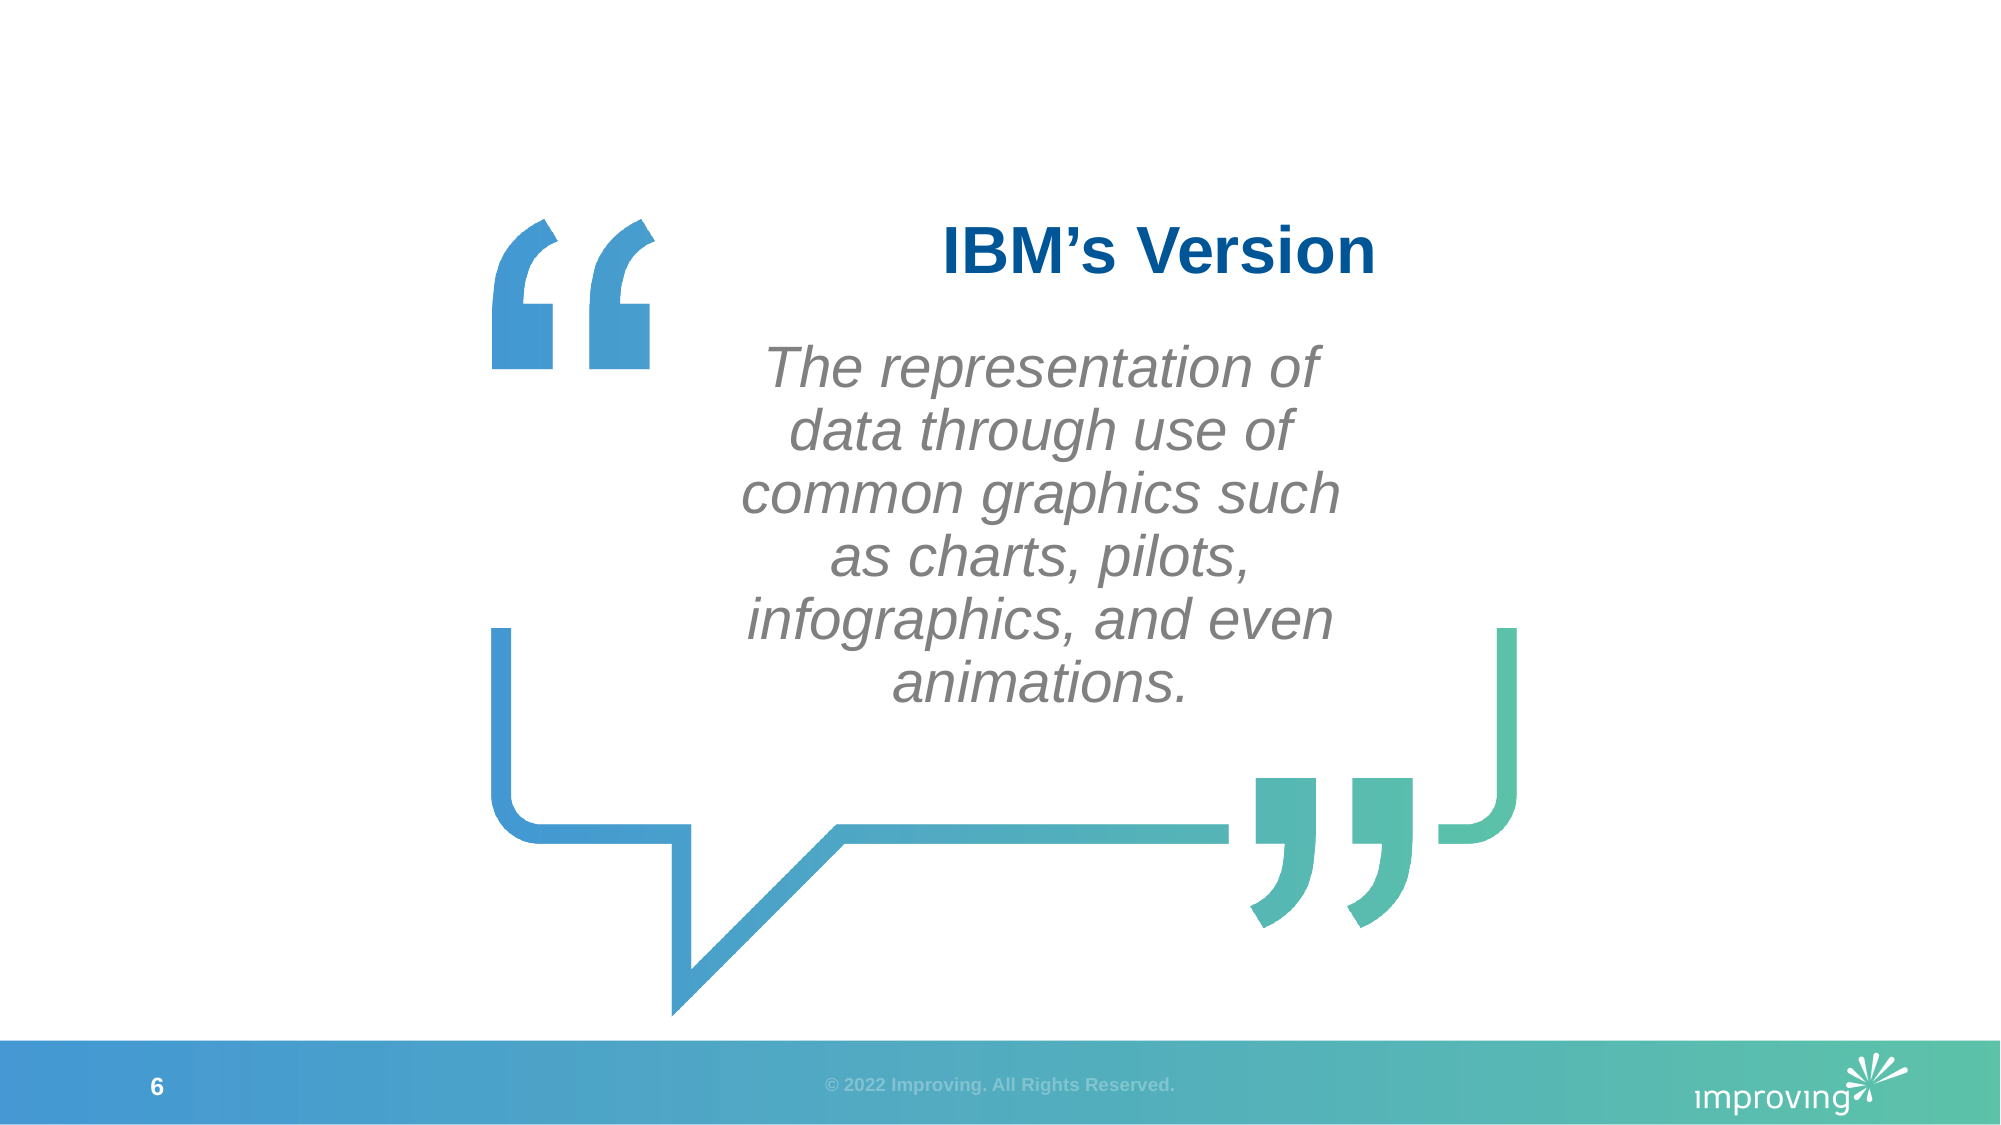

# IBM’s Version
The representation of data through use of common graphics such as charts, pilots, infographics, and even animations.